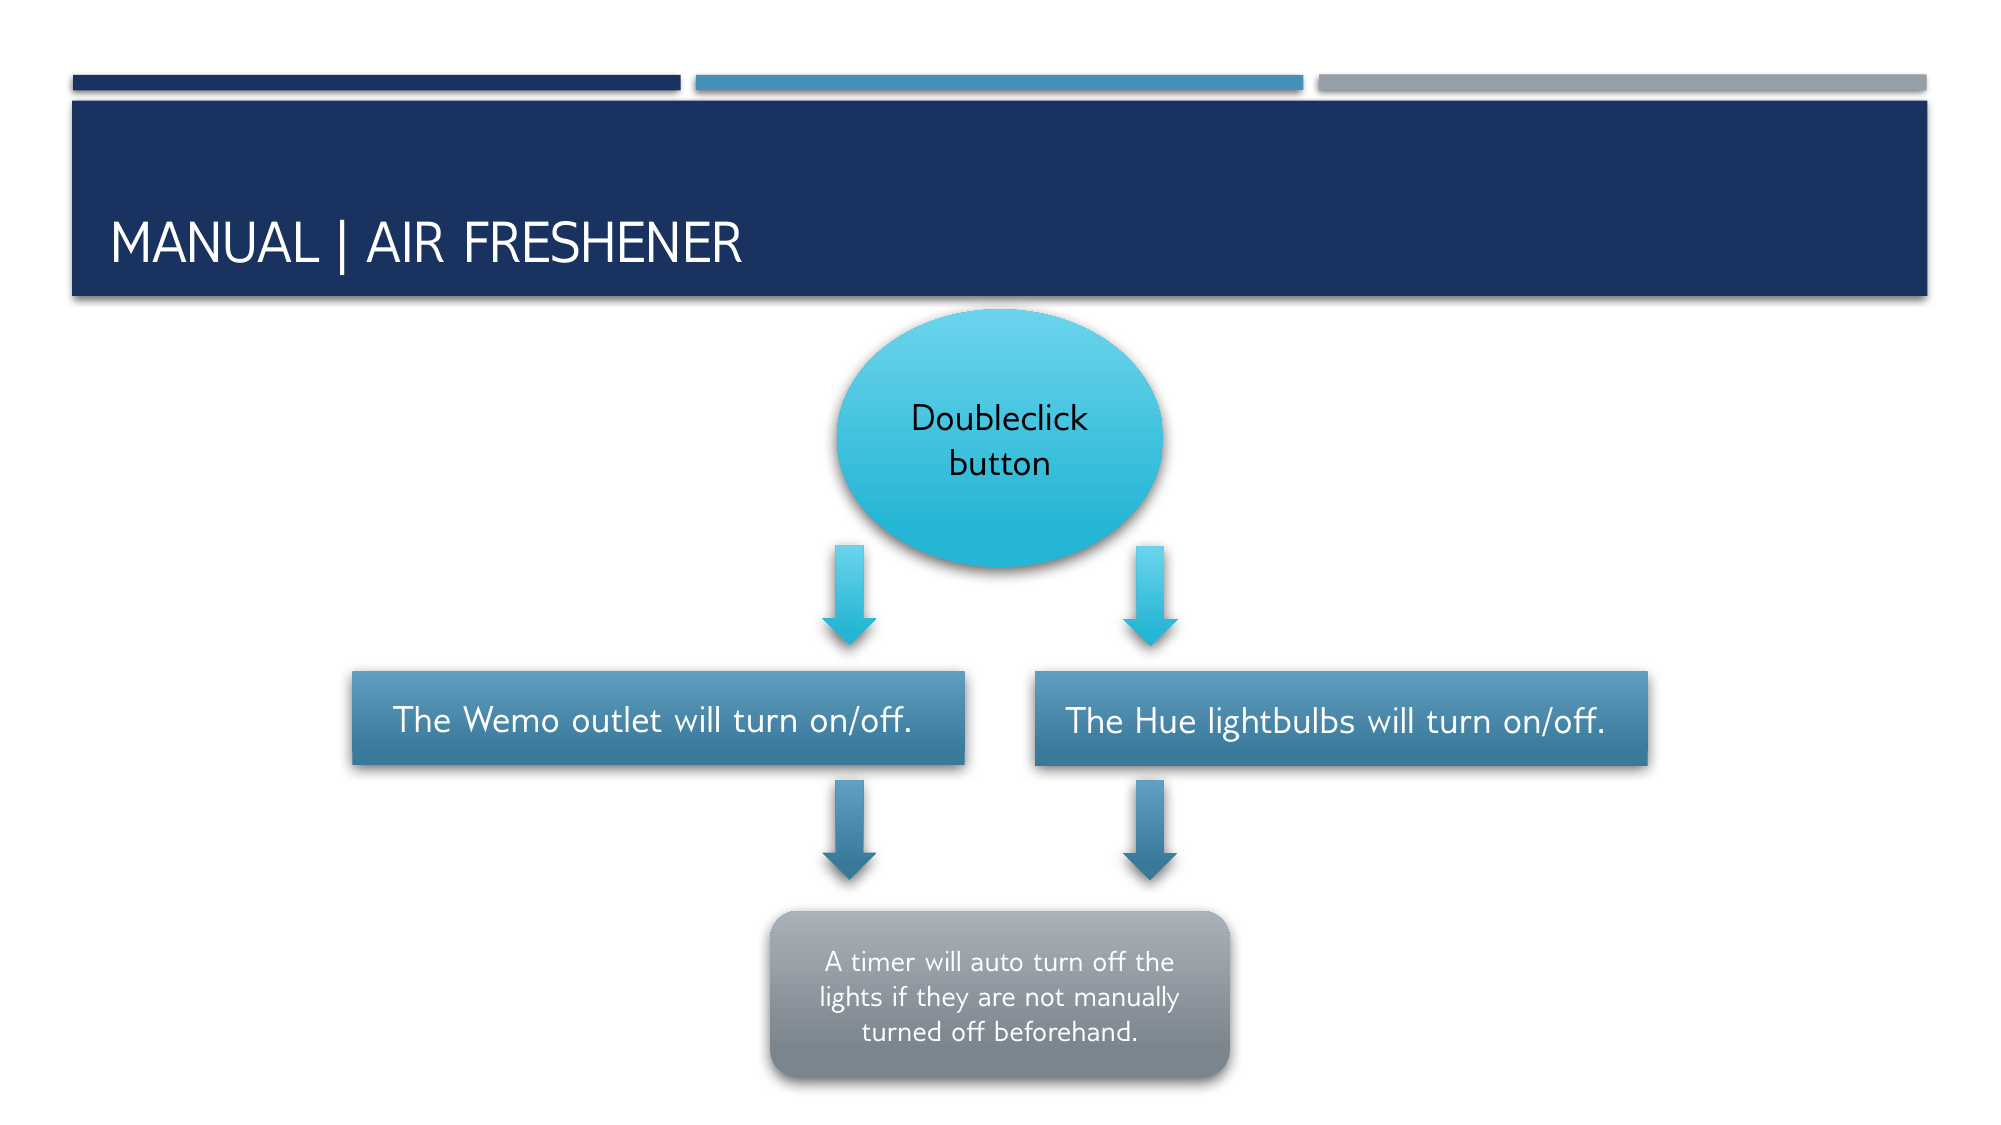

# manual | air freshener
Doubleclick button

The Wemo outlet will turn on/off.
The Hue lightbulbs will turn on/off.

A timer will auto turn off the lights if they are not manually turned off beforehand.